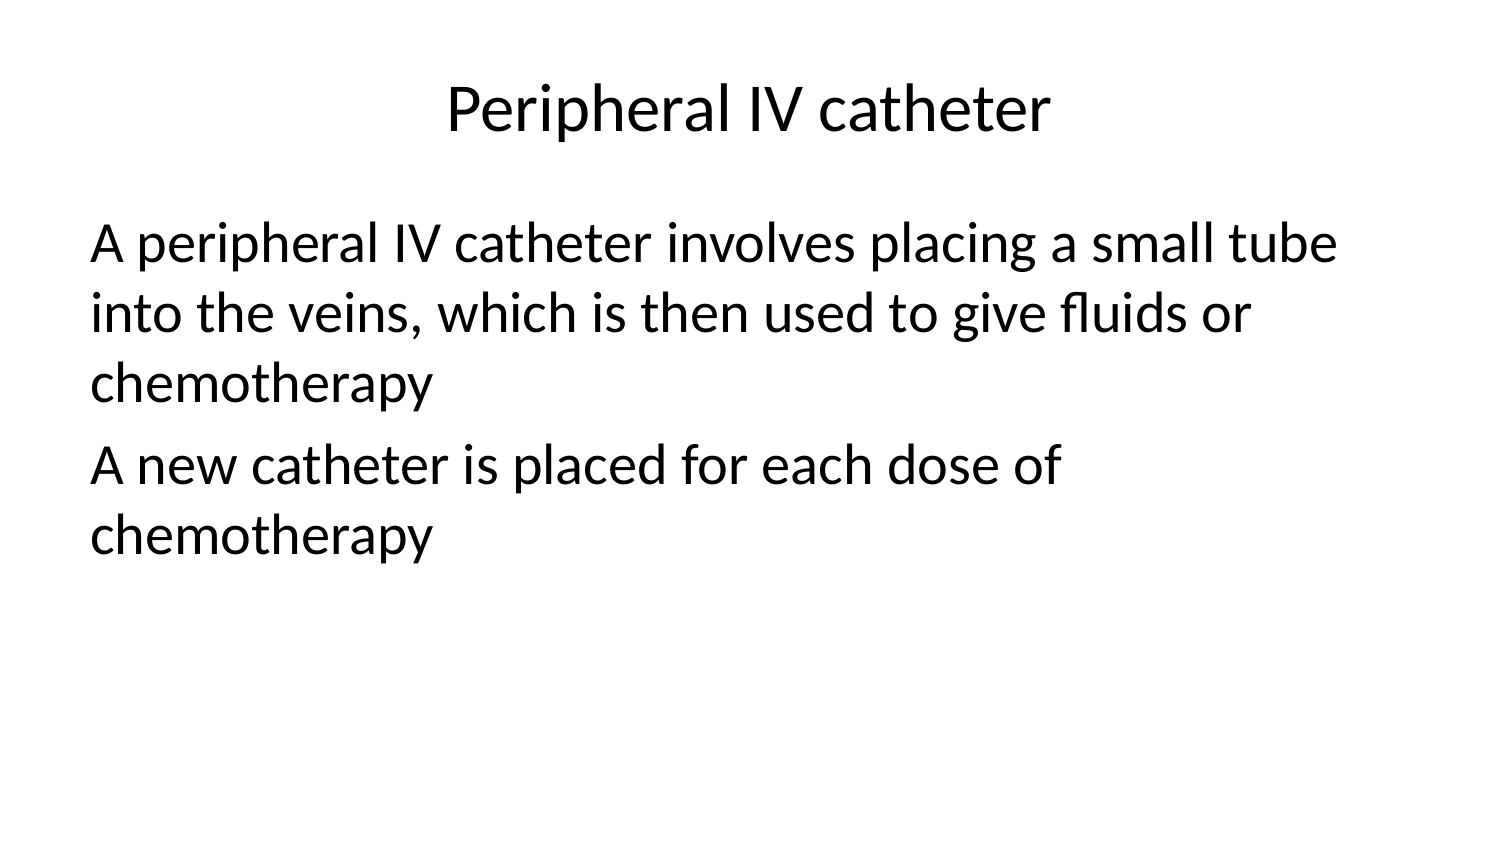

# Peripheral IV catheter
A peripheral IV catheter involves placing a small tube into the veins, which is then used to give fluids or chemotherapy
A new catheter is placed for each dose of chemotherapy